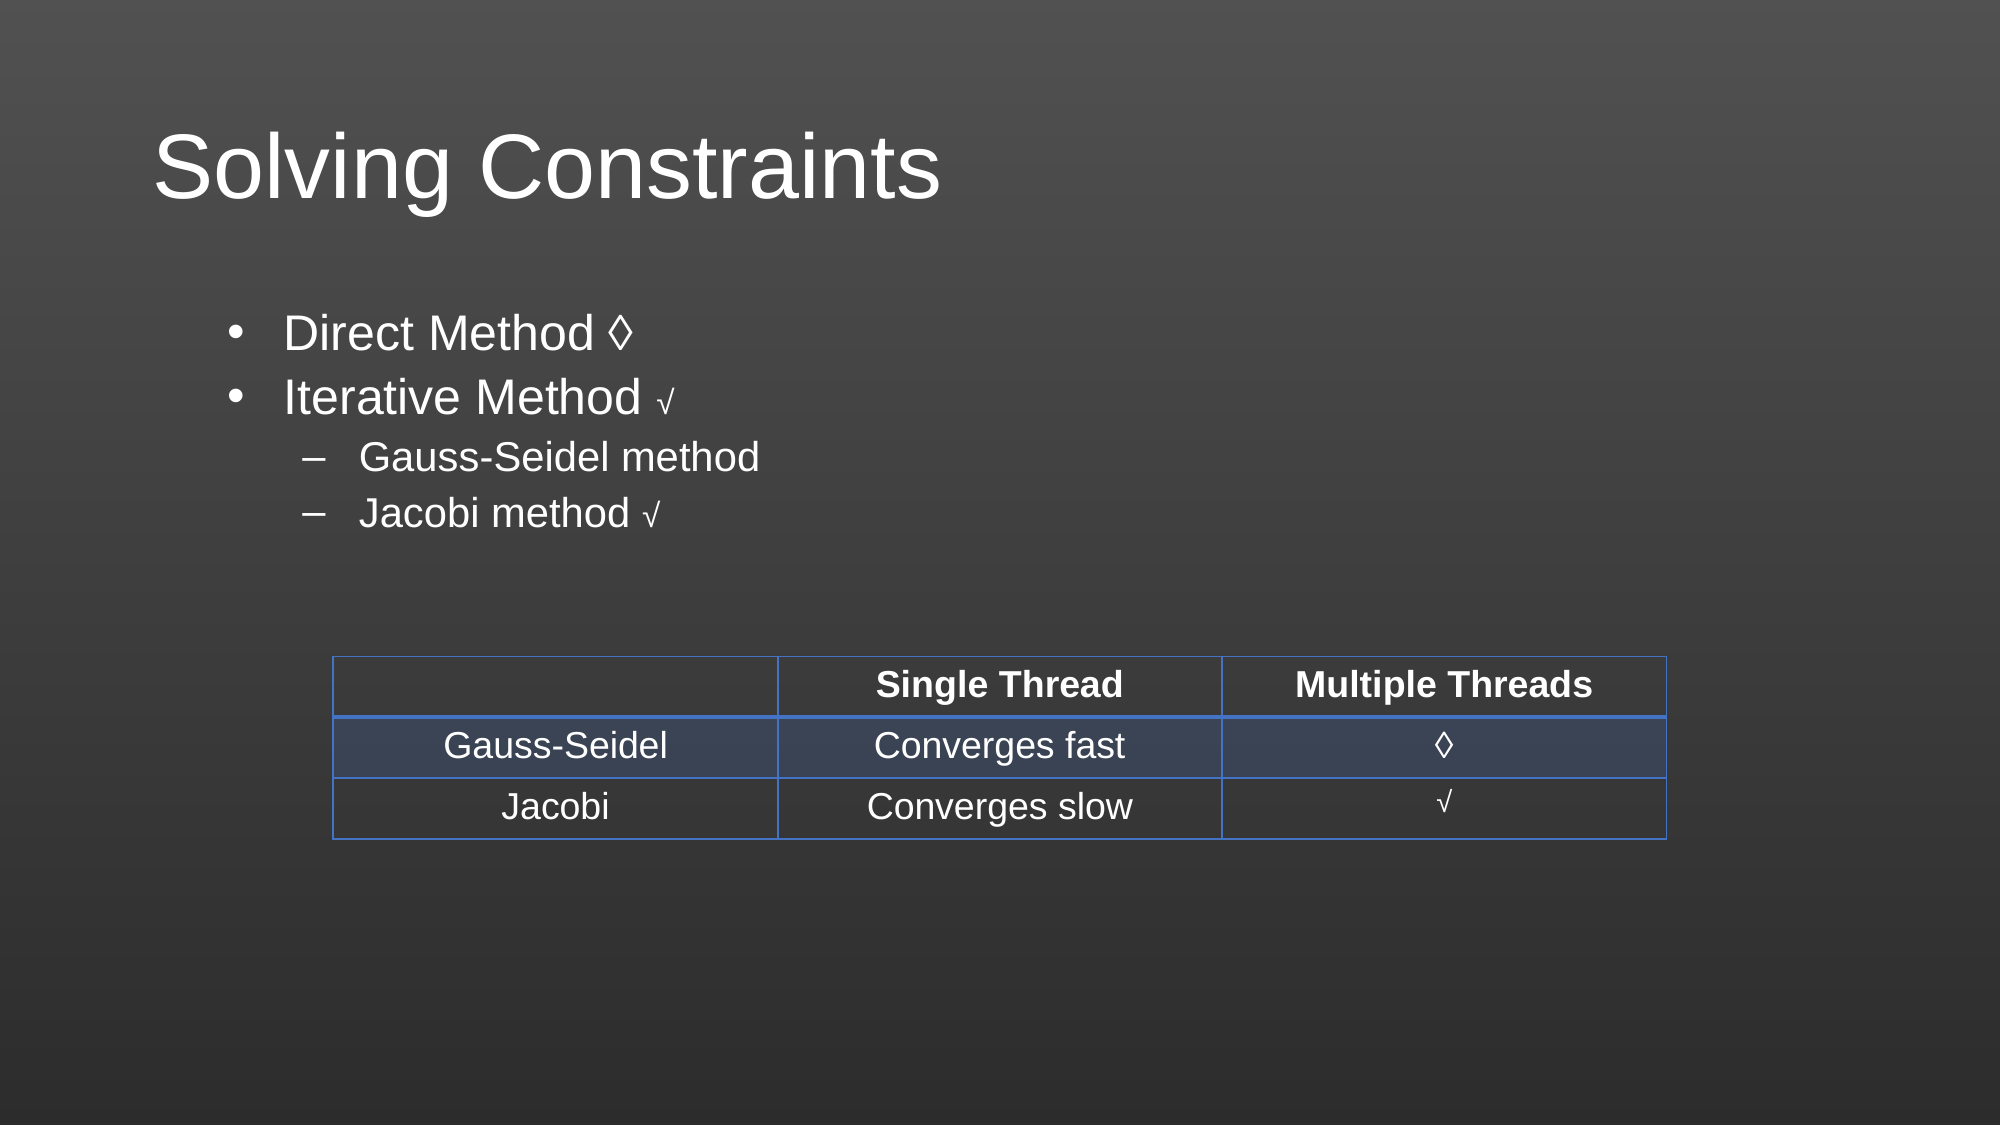

# Solving Constraints
Direct Method ◊
Iterative Method √
Gauss-Seidel method
Jacobi method √
|  | Single Thread | Multiple Threads |
| --- | --- | --- |
| Gauss-Seidel | Converges fast | ◊ |
| Jacobi | Converges slow | √ |